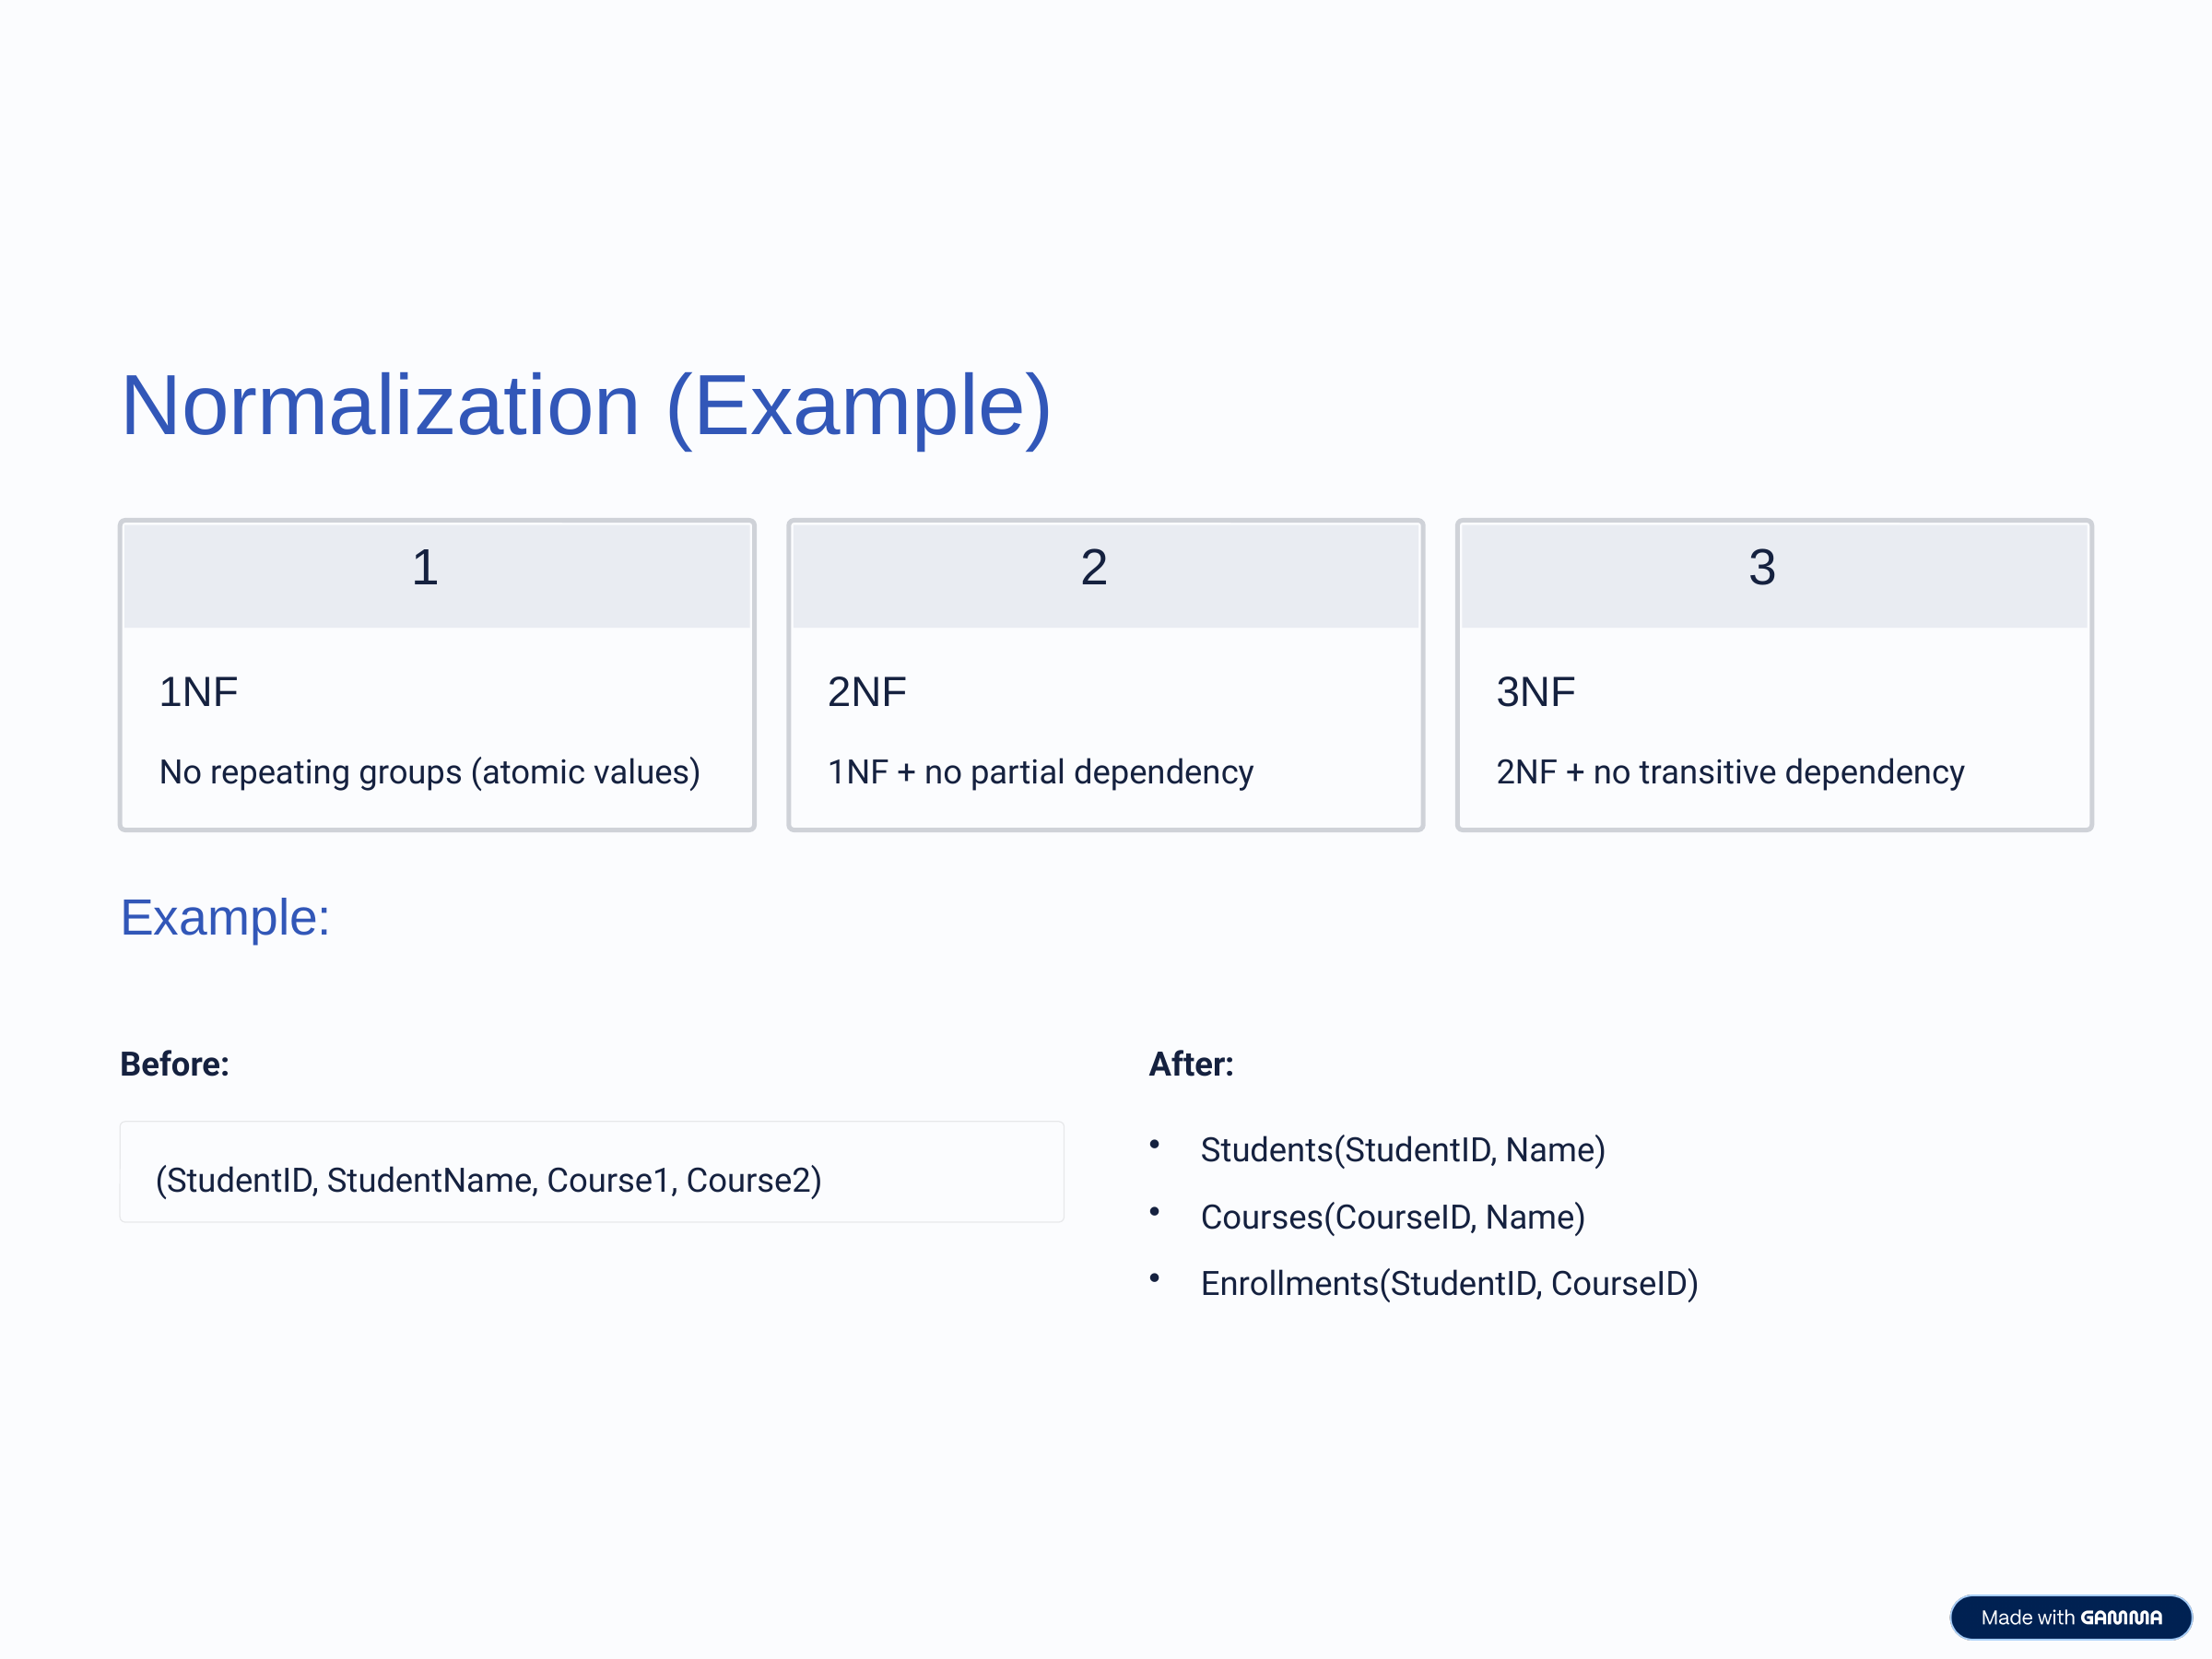

Normalization (Example)

1
2
3
1NF
2NF
3NF
No repeating groups (atomic values)
1NF + no partial dependency
2NF + no transitive dependency
Example:
Before:
After:
Students(StudentID, Name)

(StudentID, StudentName, Course1, Course2)
Courses(CourseID, Name)
Enrollments(StudentID, CourseID)